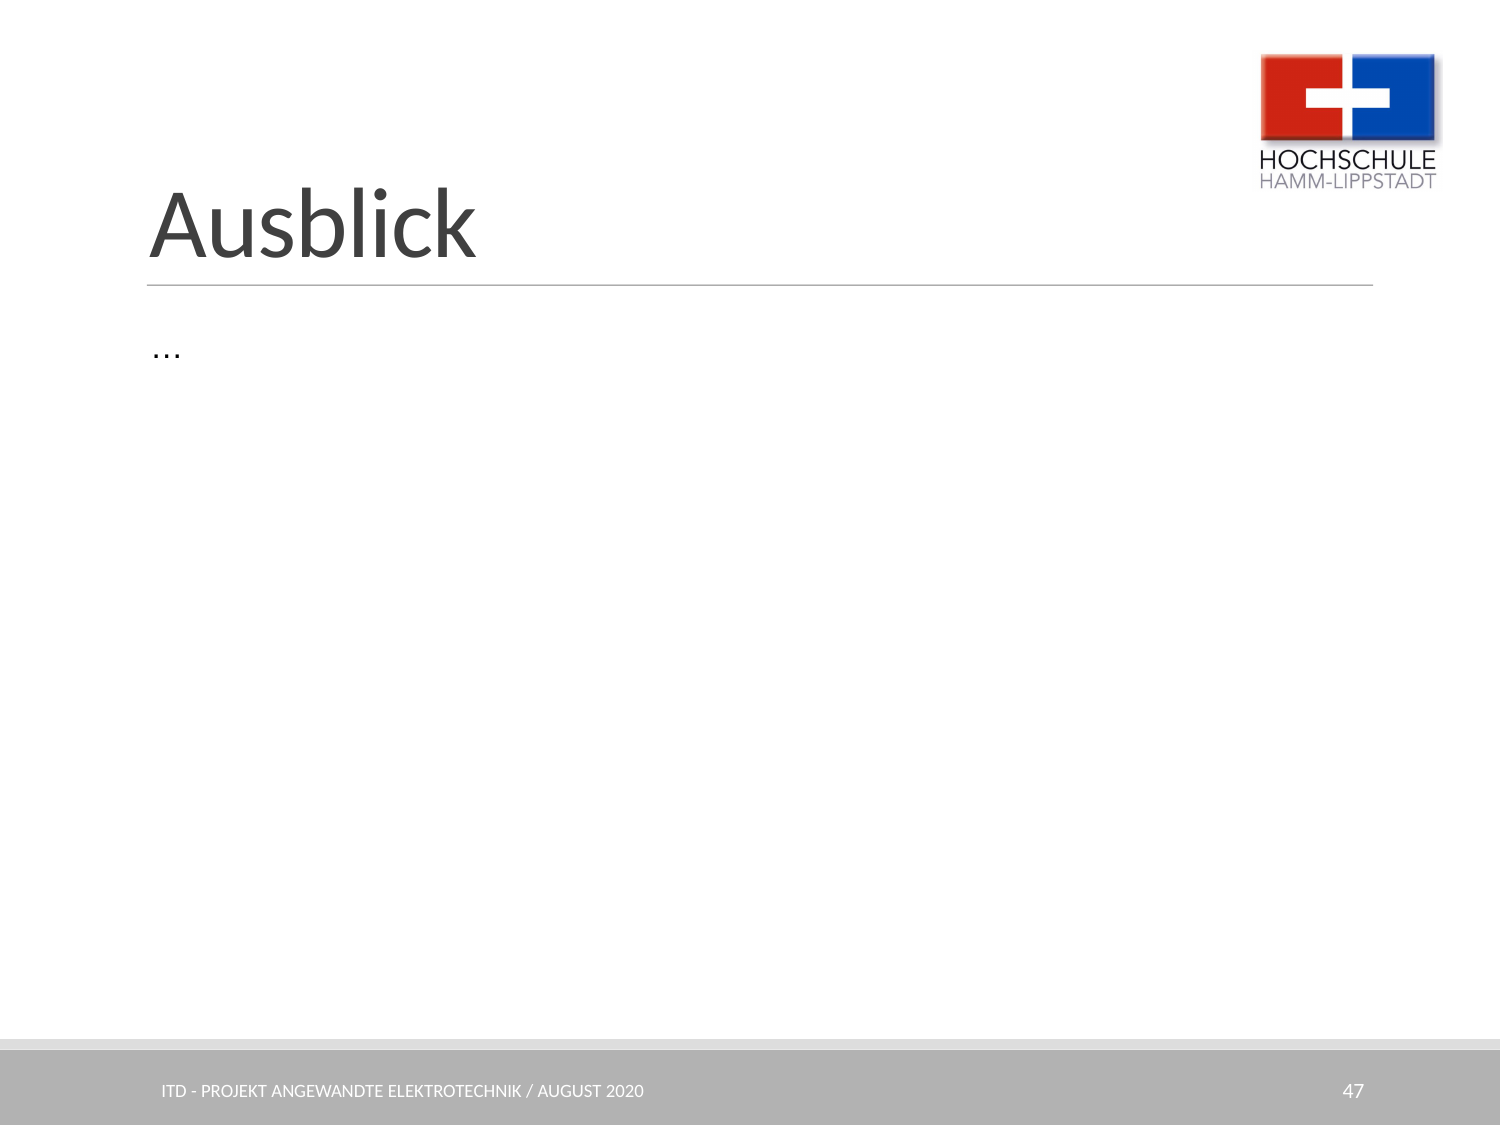

Ausblick
…
ITD - Projekt angewandte Elektrotechnik / August 2020
47